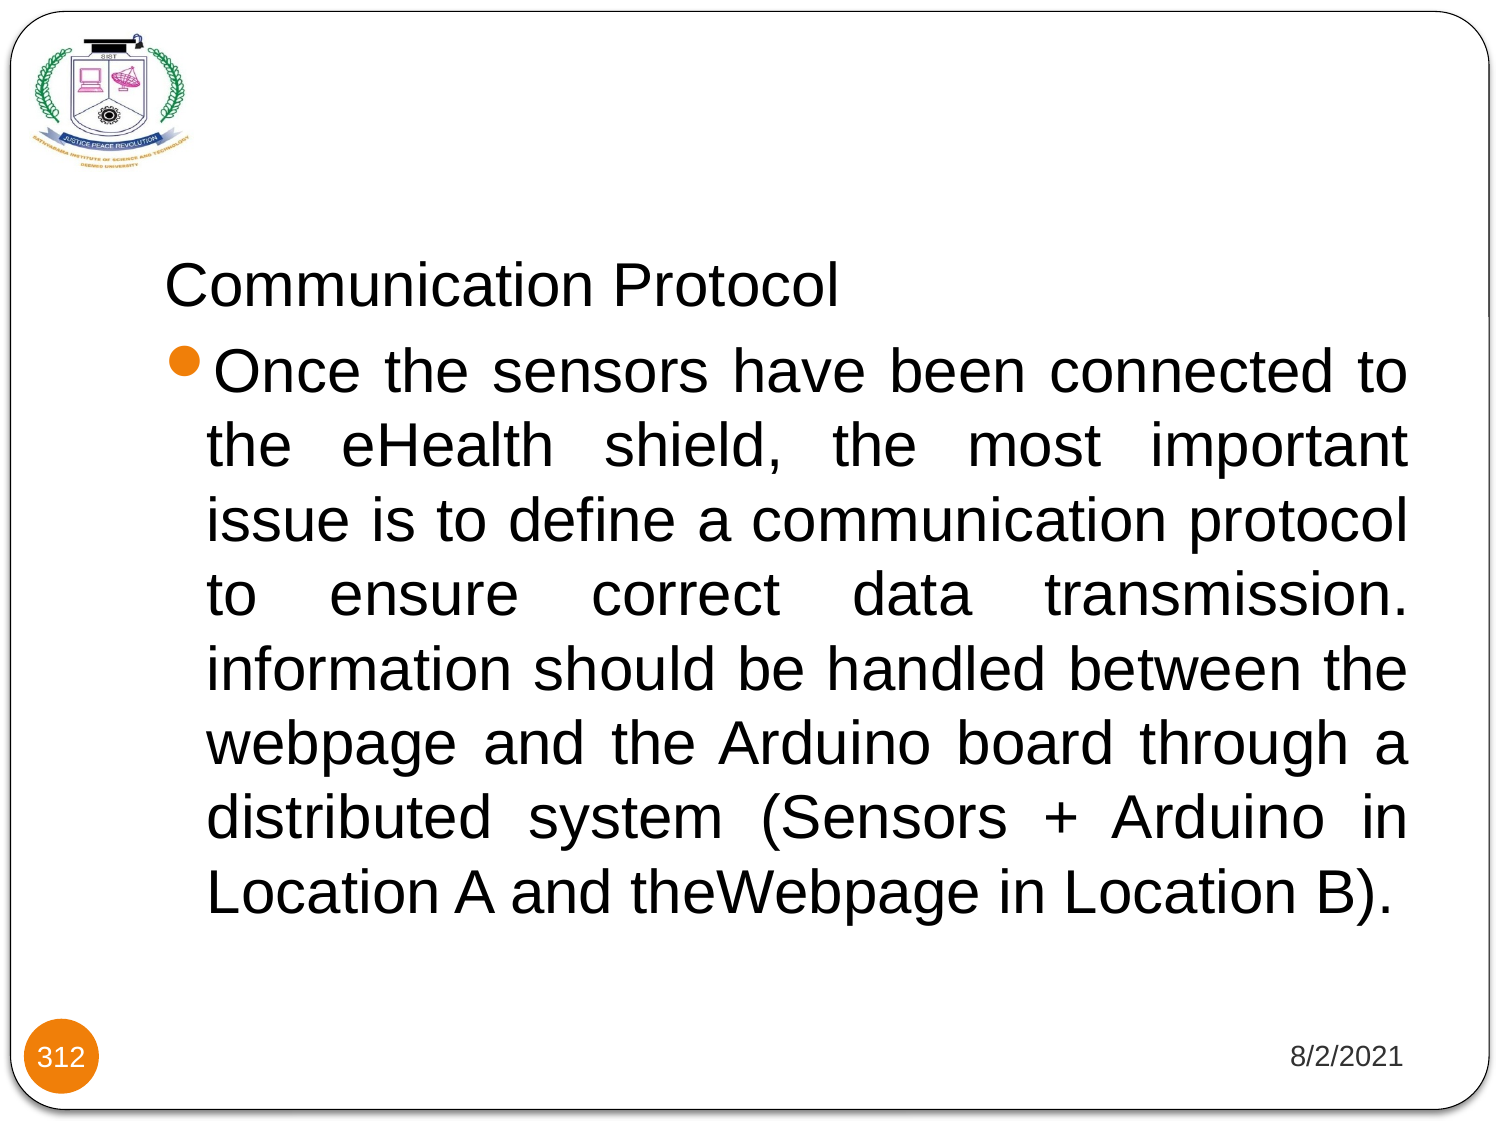

Communication Protocol
Once the sensors have been connected to the eHealth shield, the most important issue is to define a communication protocol to ensure correct data transmission. information should be handled between the webpage and the Arduino board through a distributed system (Sensors + Arduino in Location A and theWebpage in Location B).
8/2/2021
312